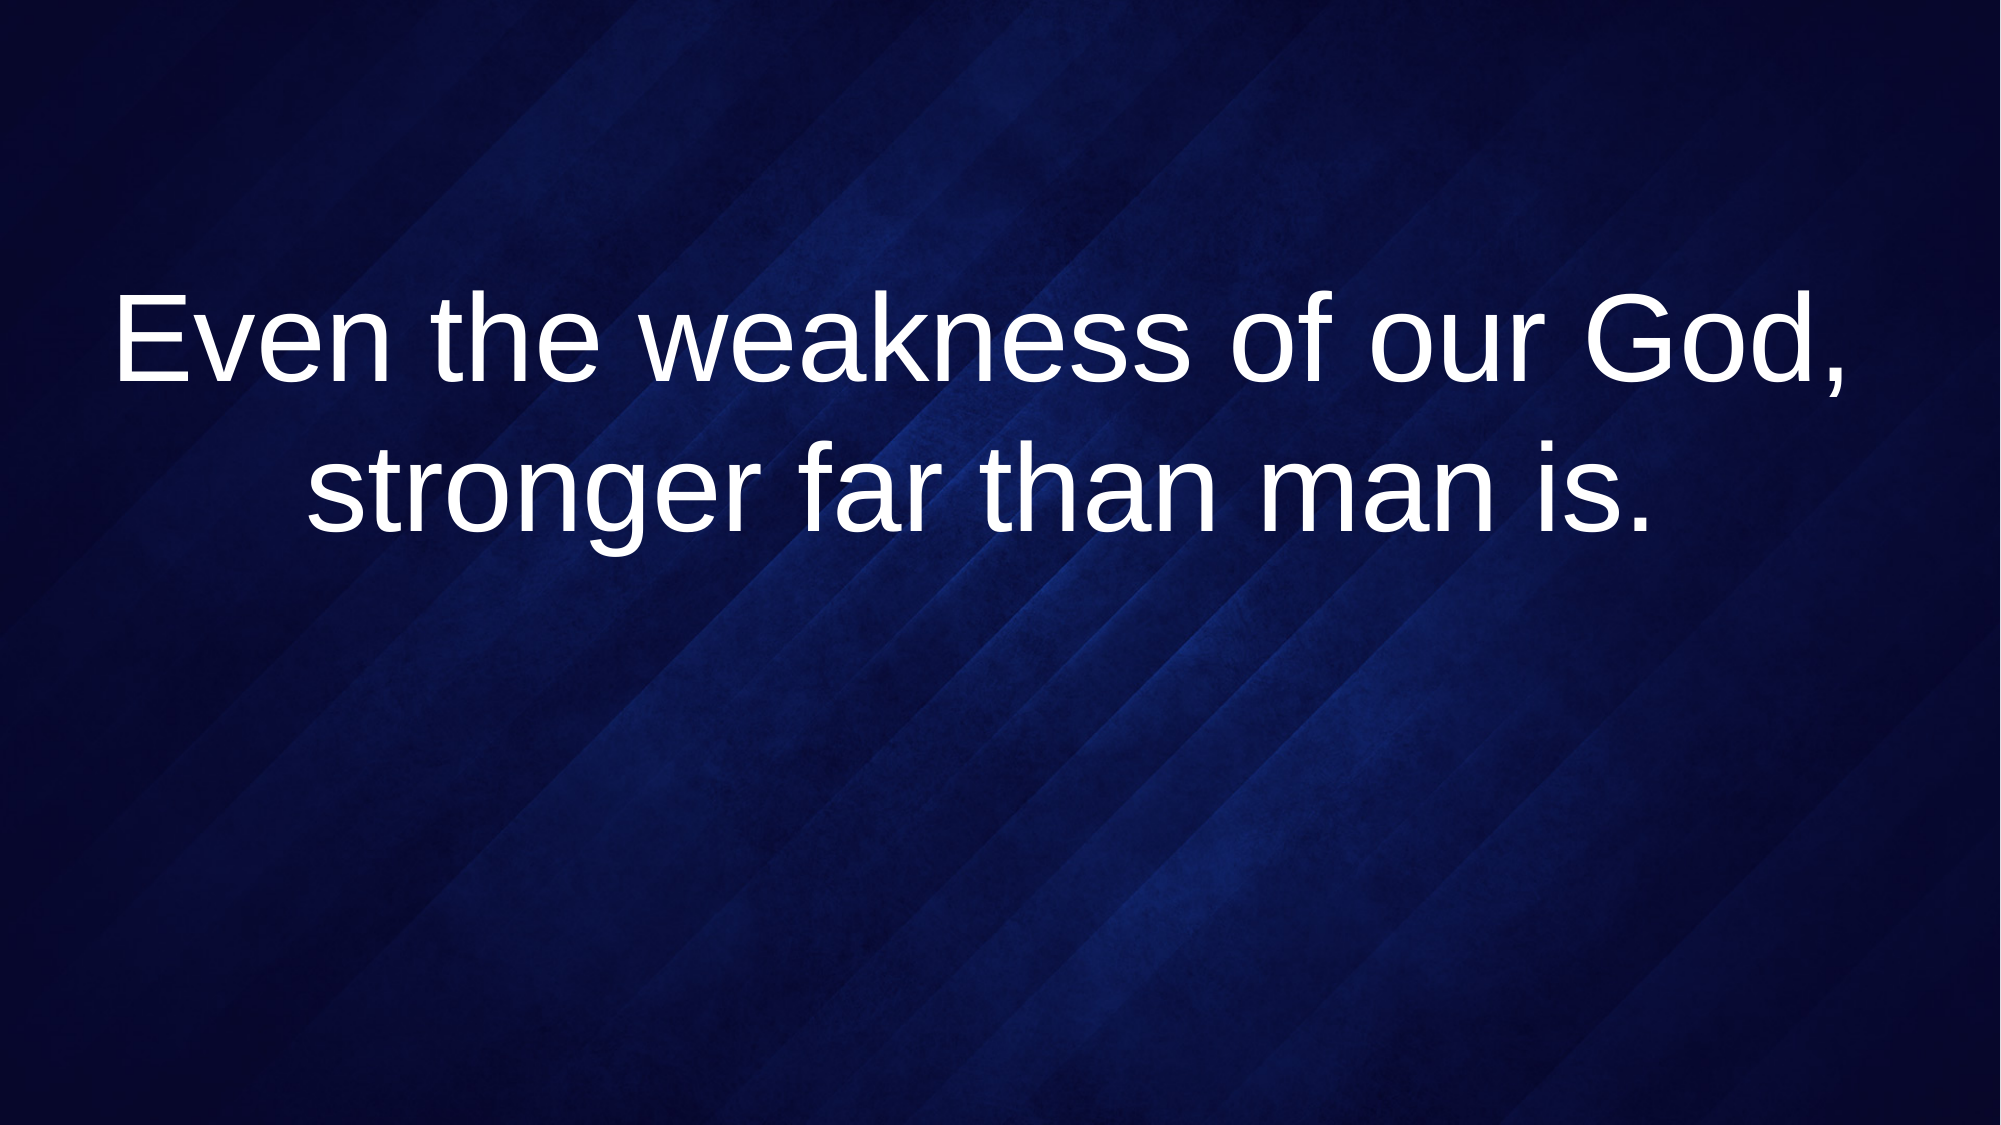

# Even the weakness of our God, stronger far than man is.